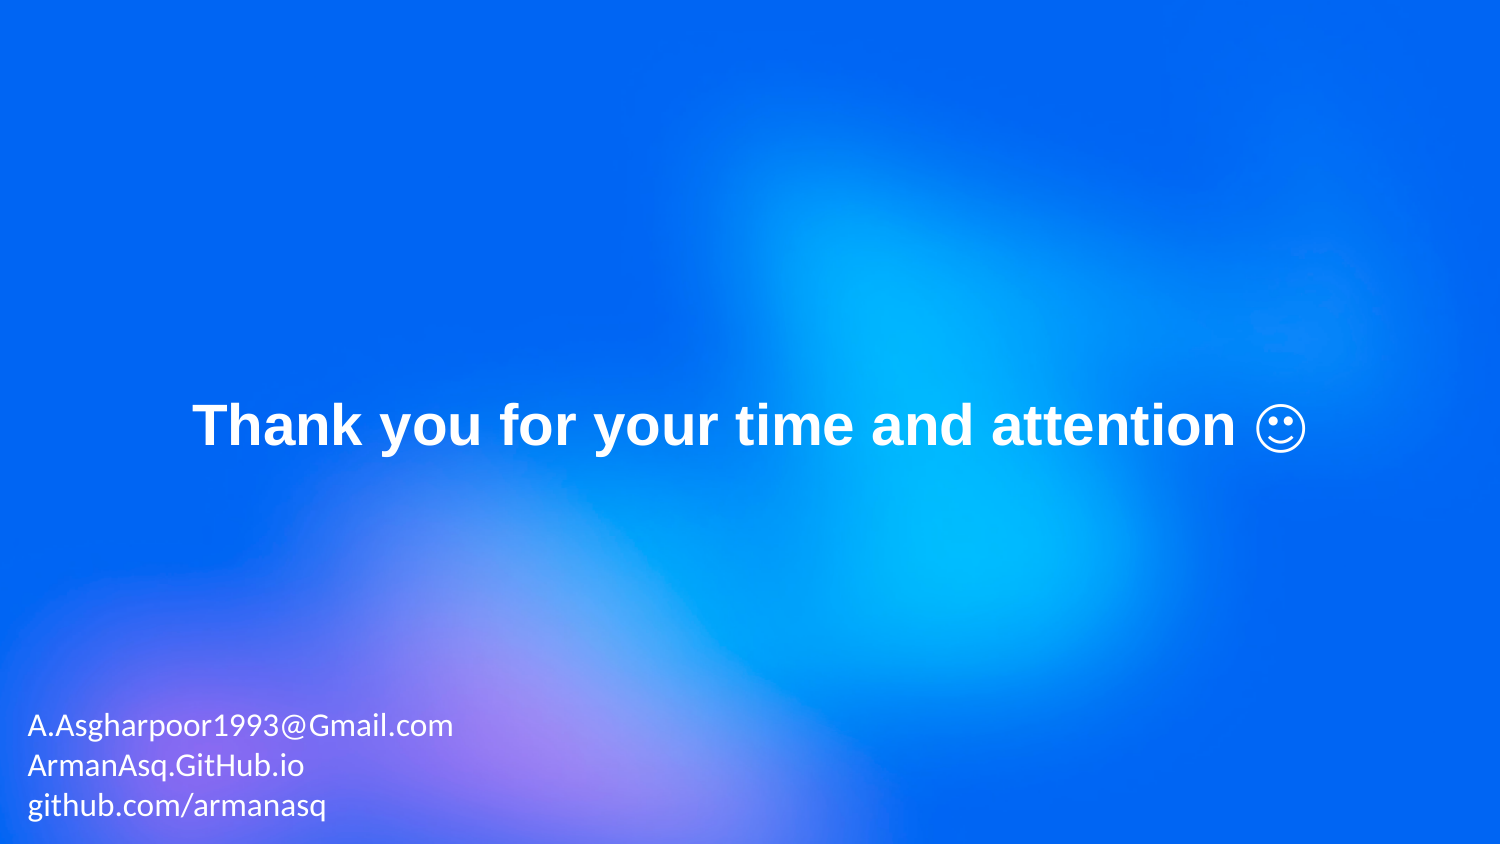

# Thank you for your time and attention 🙂
A.Asgharpoor1993@Gmail.com
ArmanAsq.GitHub.io
github.com/armanasq